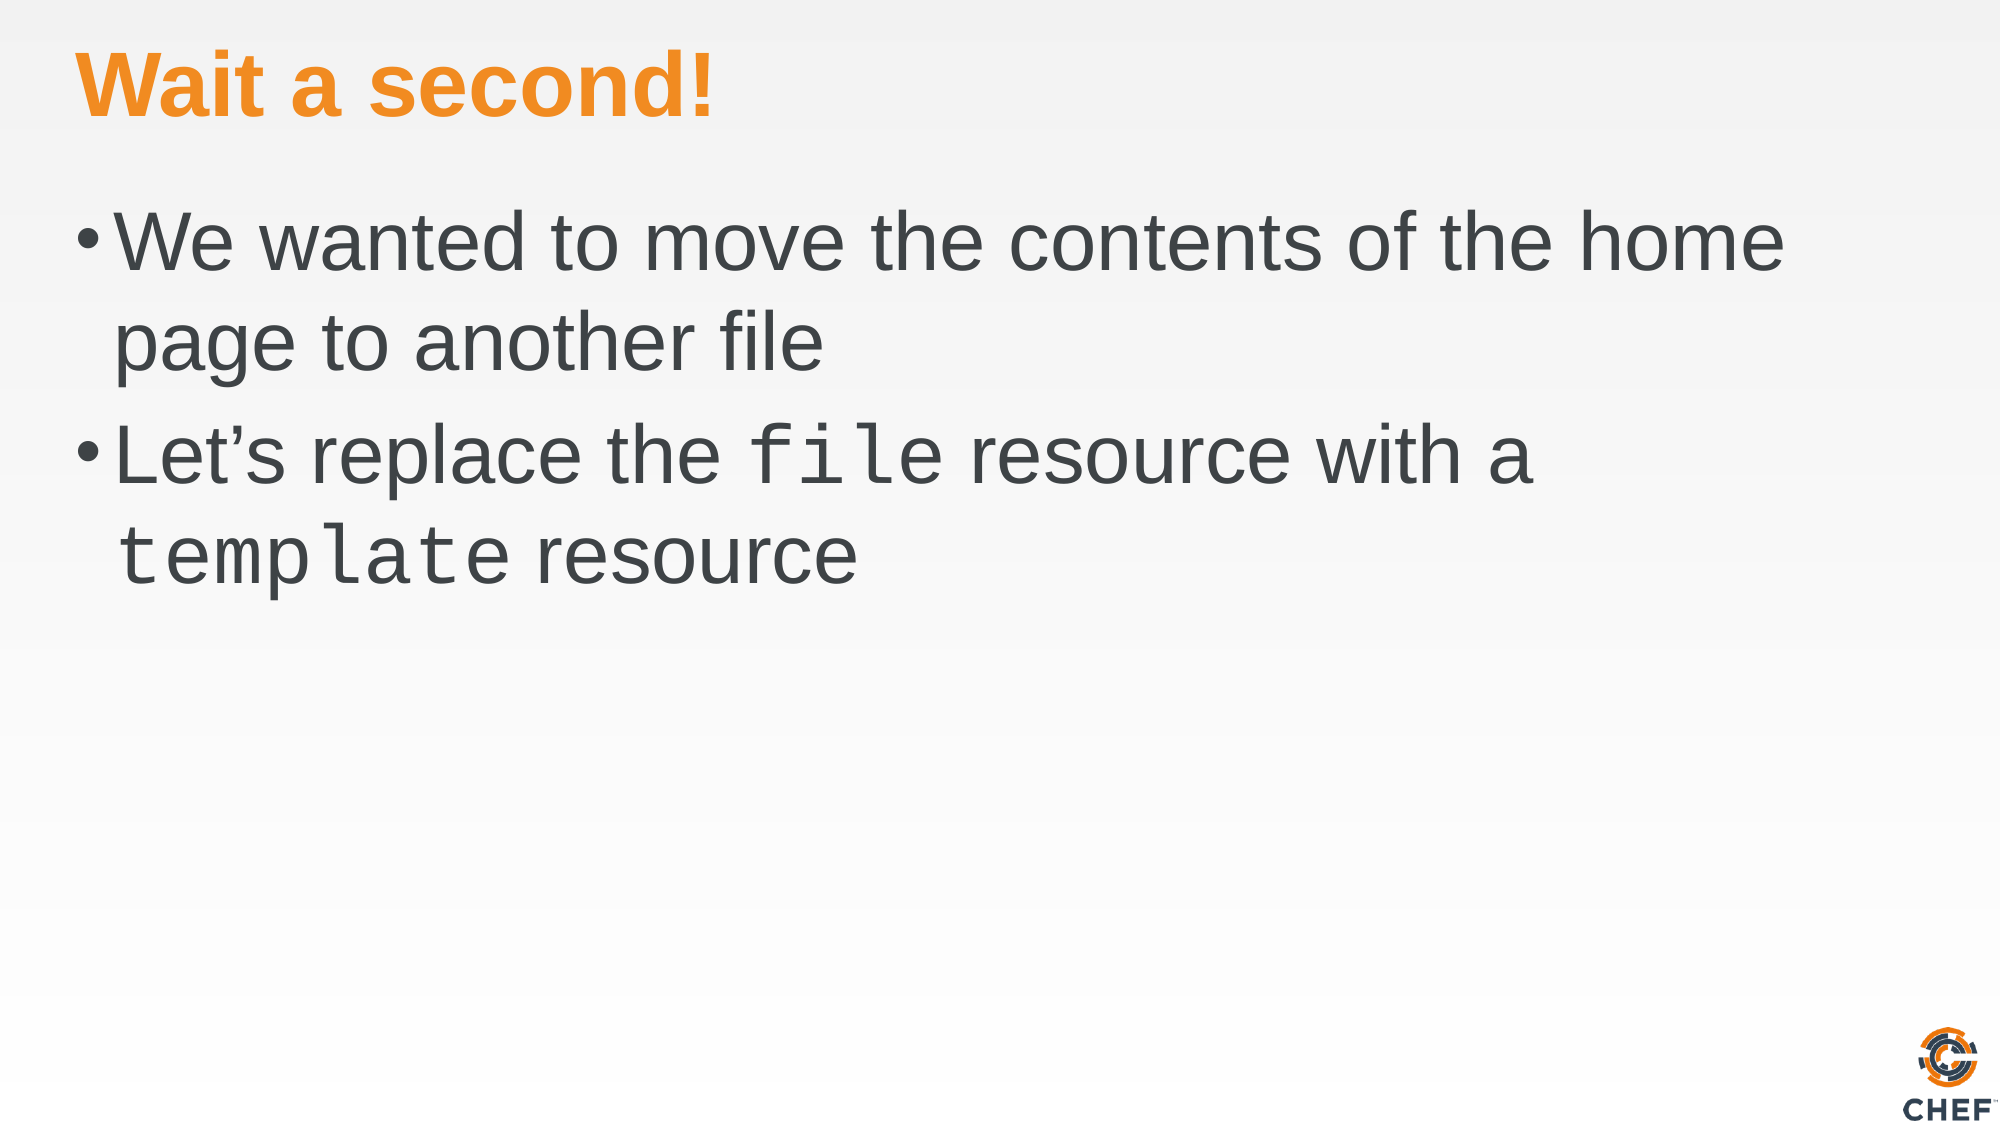

# Wait a second!
We wanted to move the contents of the home page to another file
Let’s replace the file resource with a template resource